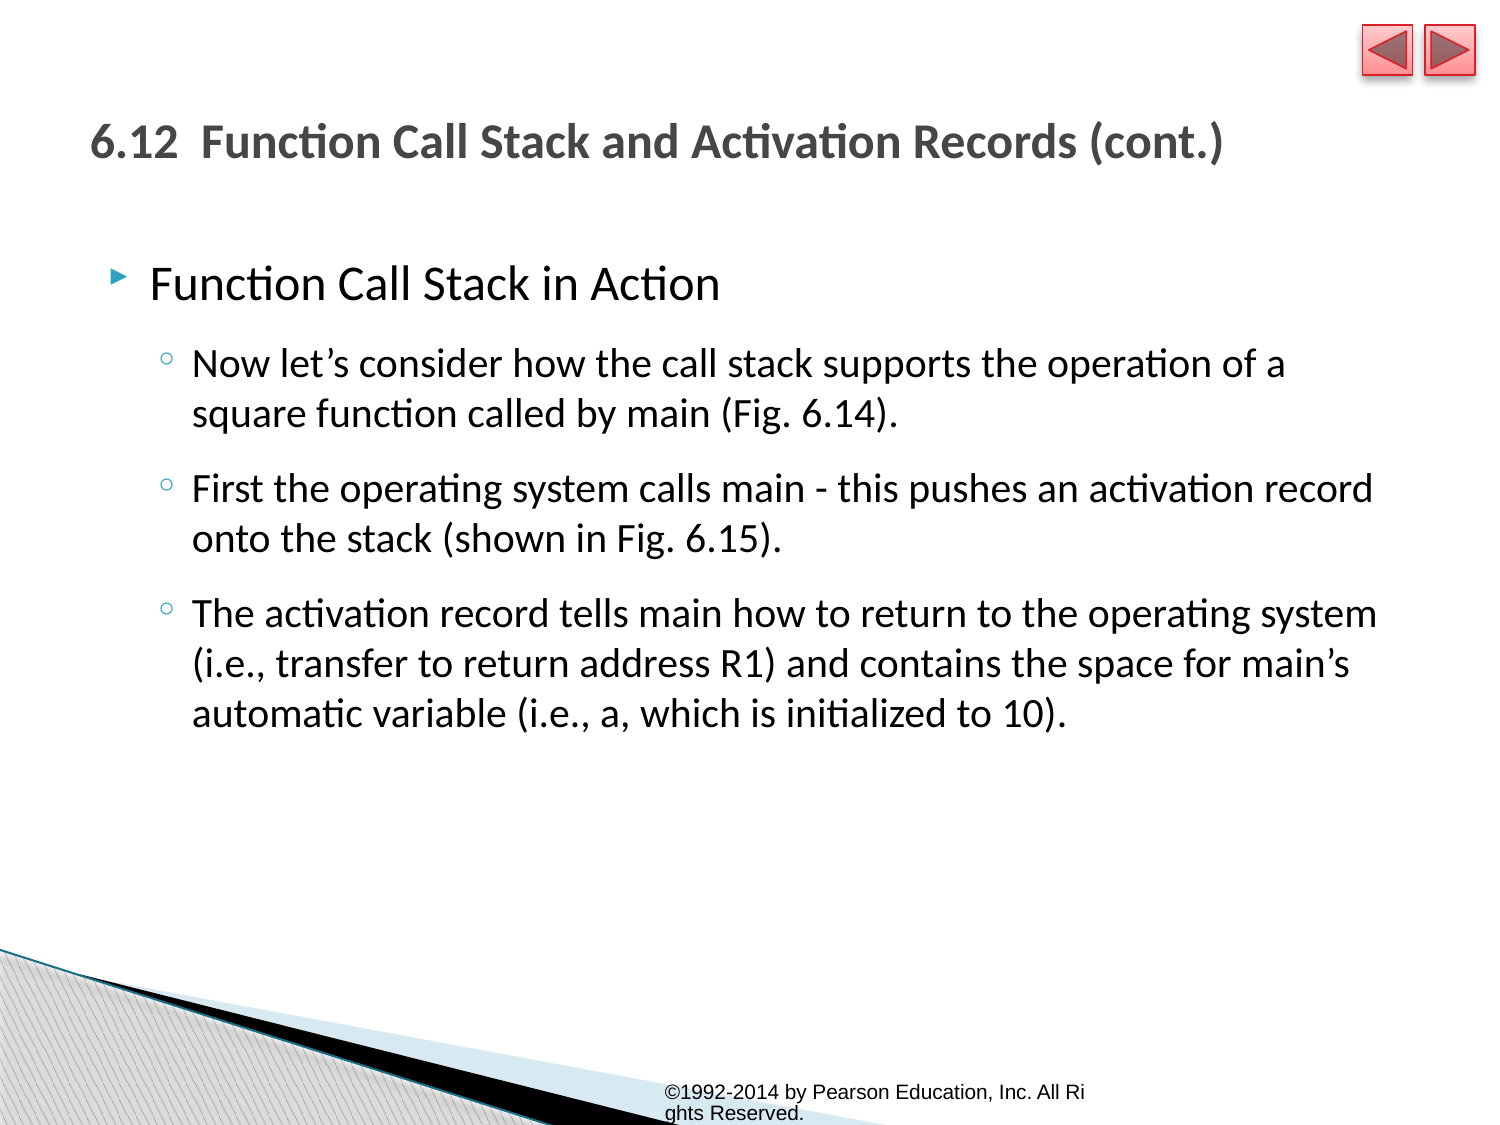

# 6.12  Function Call Stack and Activation Records (cont.)
Function Call Stack in Action
Now let’s consider how the call stack supports the operation of a square function called by main (Fig. 6.14).
First the operating system calls main - this pushes an activation record onto the stack (shown in Fig. 6.15).
The activation record tells main how to return to the operating system (i.e., transfer to return address R1) and contains the space for main’s automatic variable (i.e., a, which is initialized to 10).
©1992-2014 by Pearson Education, Inc. All Rights Reserved.